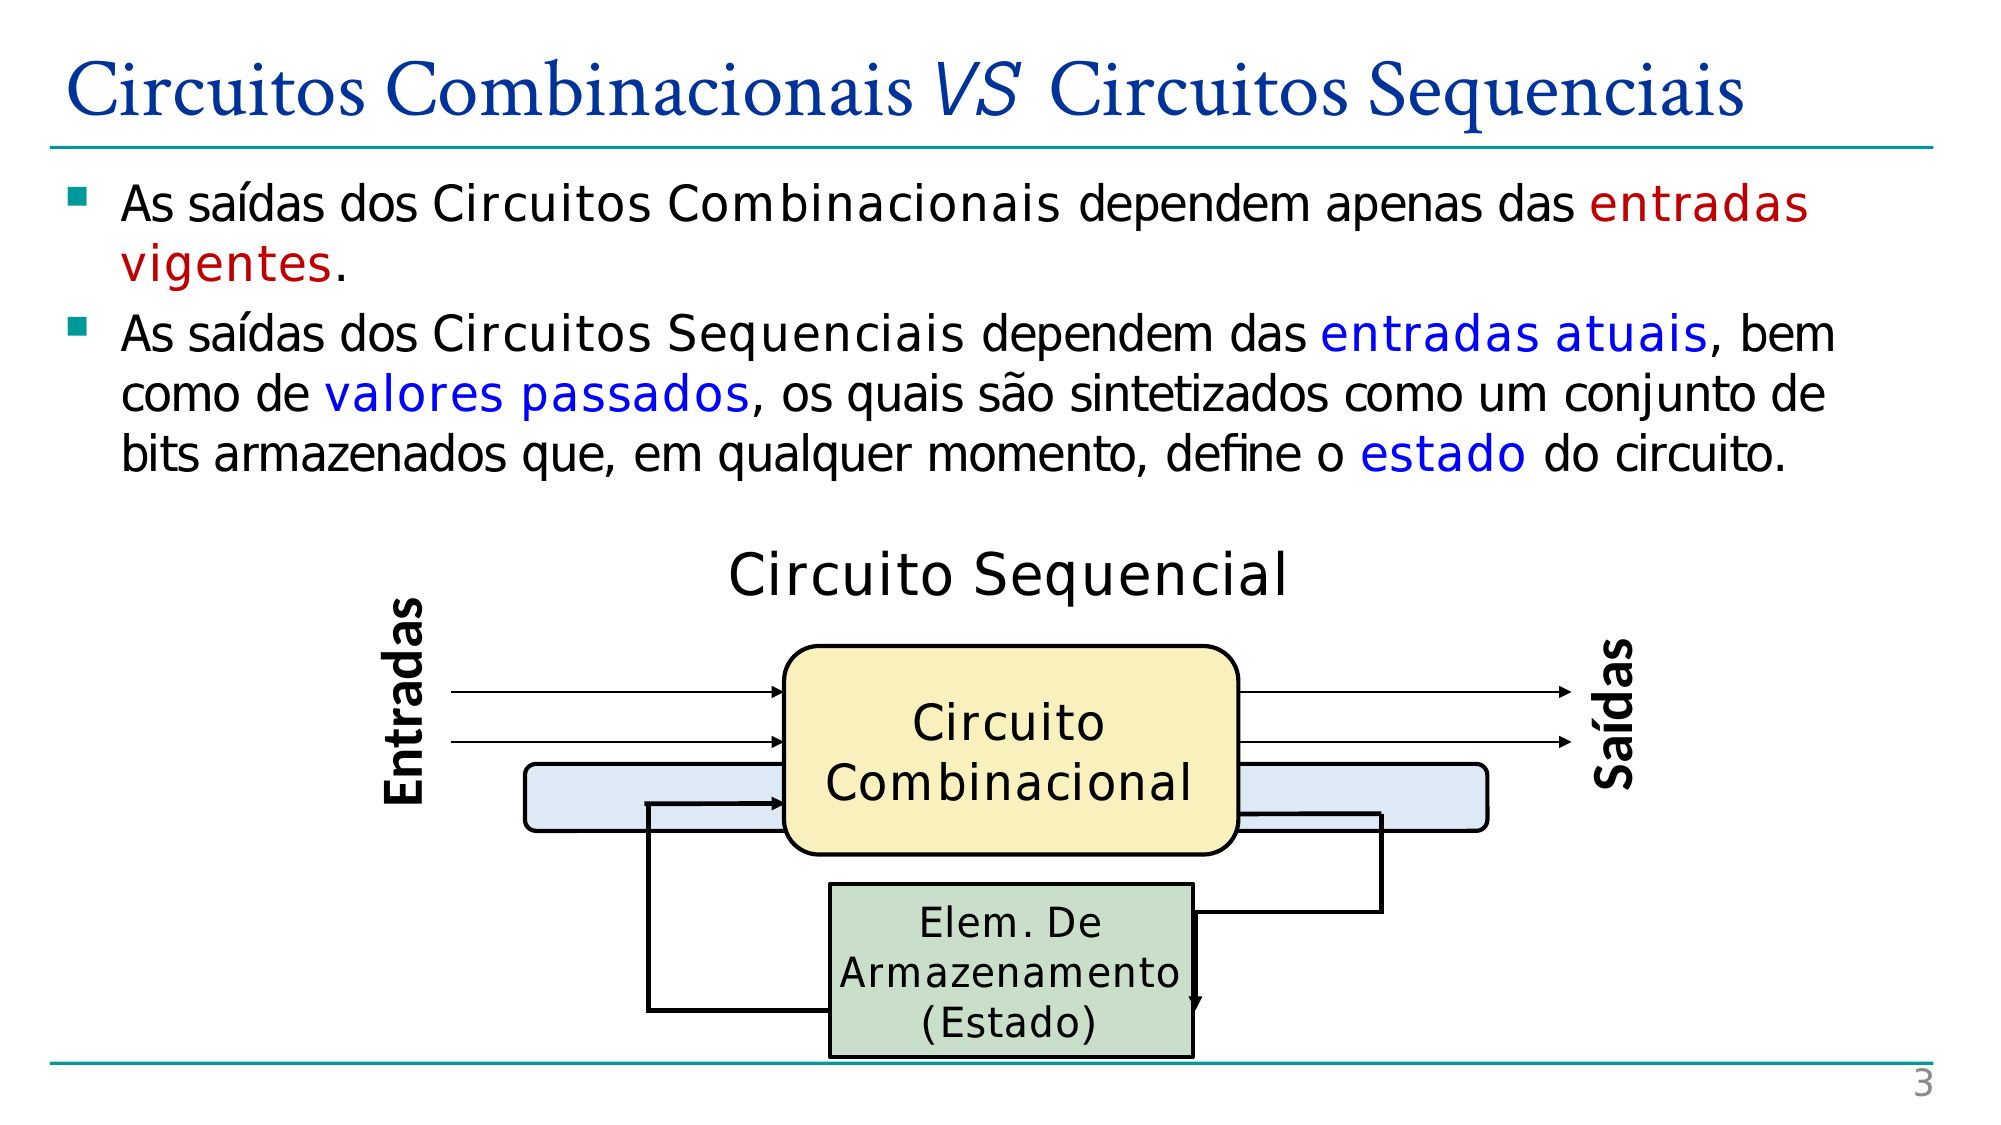

# Circuitos Combinacionais VS Circuitos Sequenciais
As saídas dos Circuitos Combinacionais dependem apenas das entradas vigentes.
As saídas dos Circuitos Sequenciais dependem das entradas atuais, bem como de valores passados, os quais são sintetizados como um conjunto de bits armazenados que, em qualquer momento, define o estado do circuito.

Circuito Sequencial

Circuito
Combinacional

Entradas
Saídas
Elem. De
Armazenamento
(Estado)
3